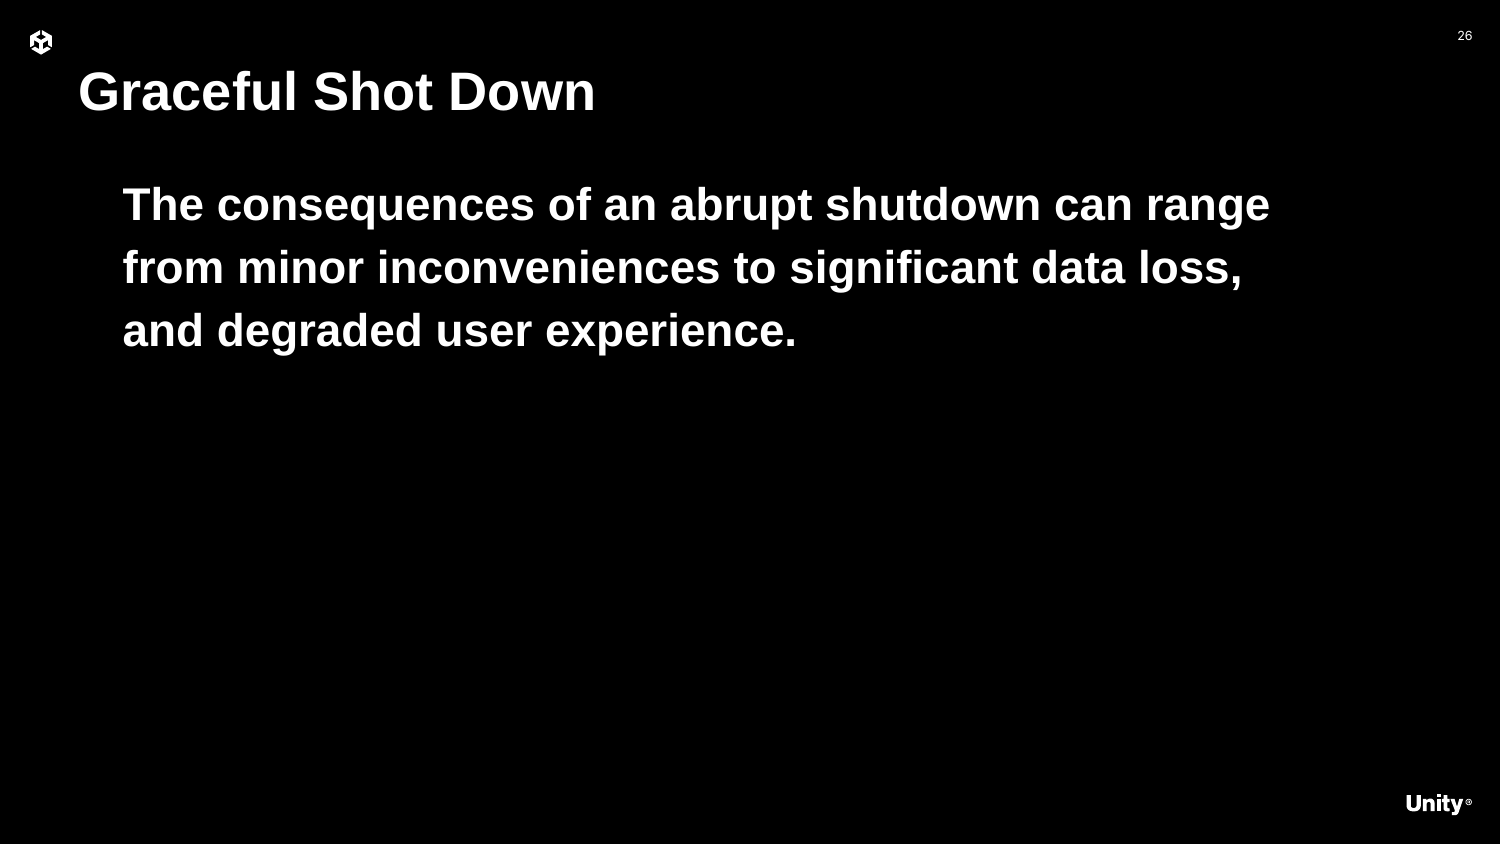

Graceful Shot Down

The consequences of an abrupt shutdown can range from minor inconveniences to significant data loss, and degraded user experience.